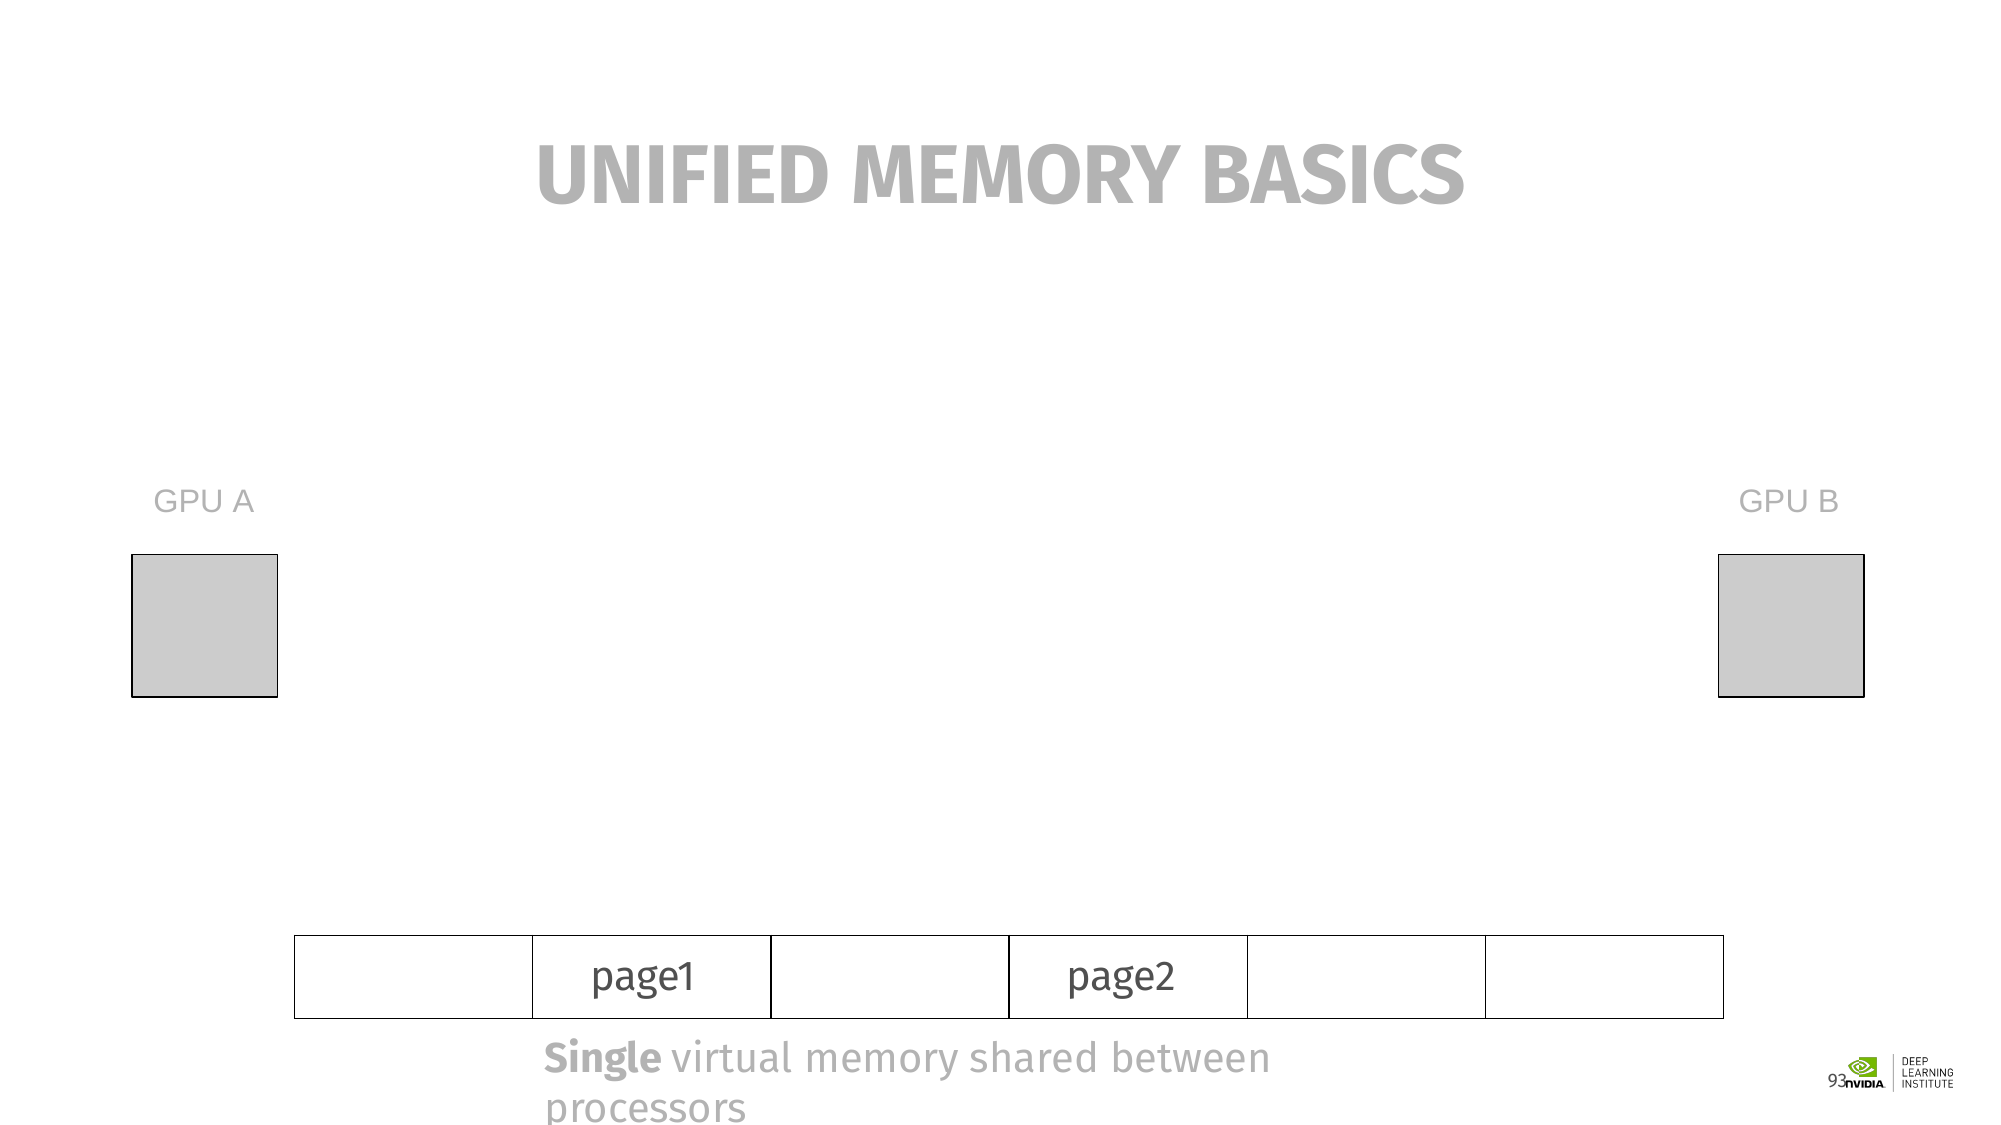

# UNIFIED MEMORY BASICS
GPU A
GPU B

|  | page1 |  | page2 |  |  |
| --- | --- | --- | --- | --- | --- |
Single virtual memory shared between processors
93